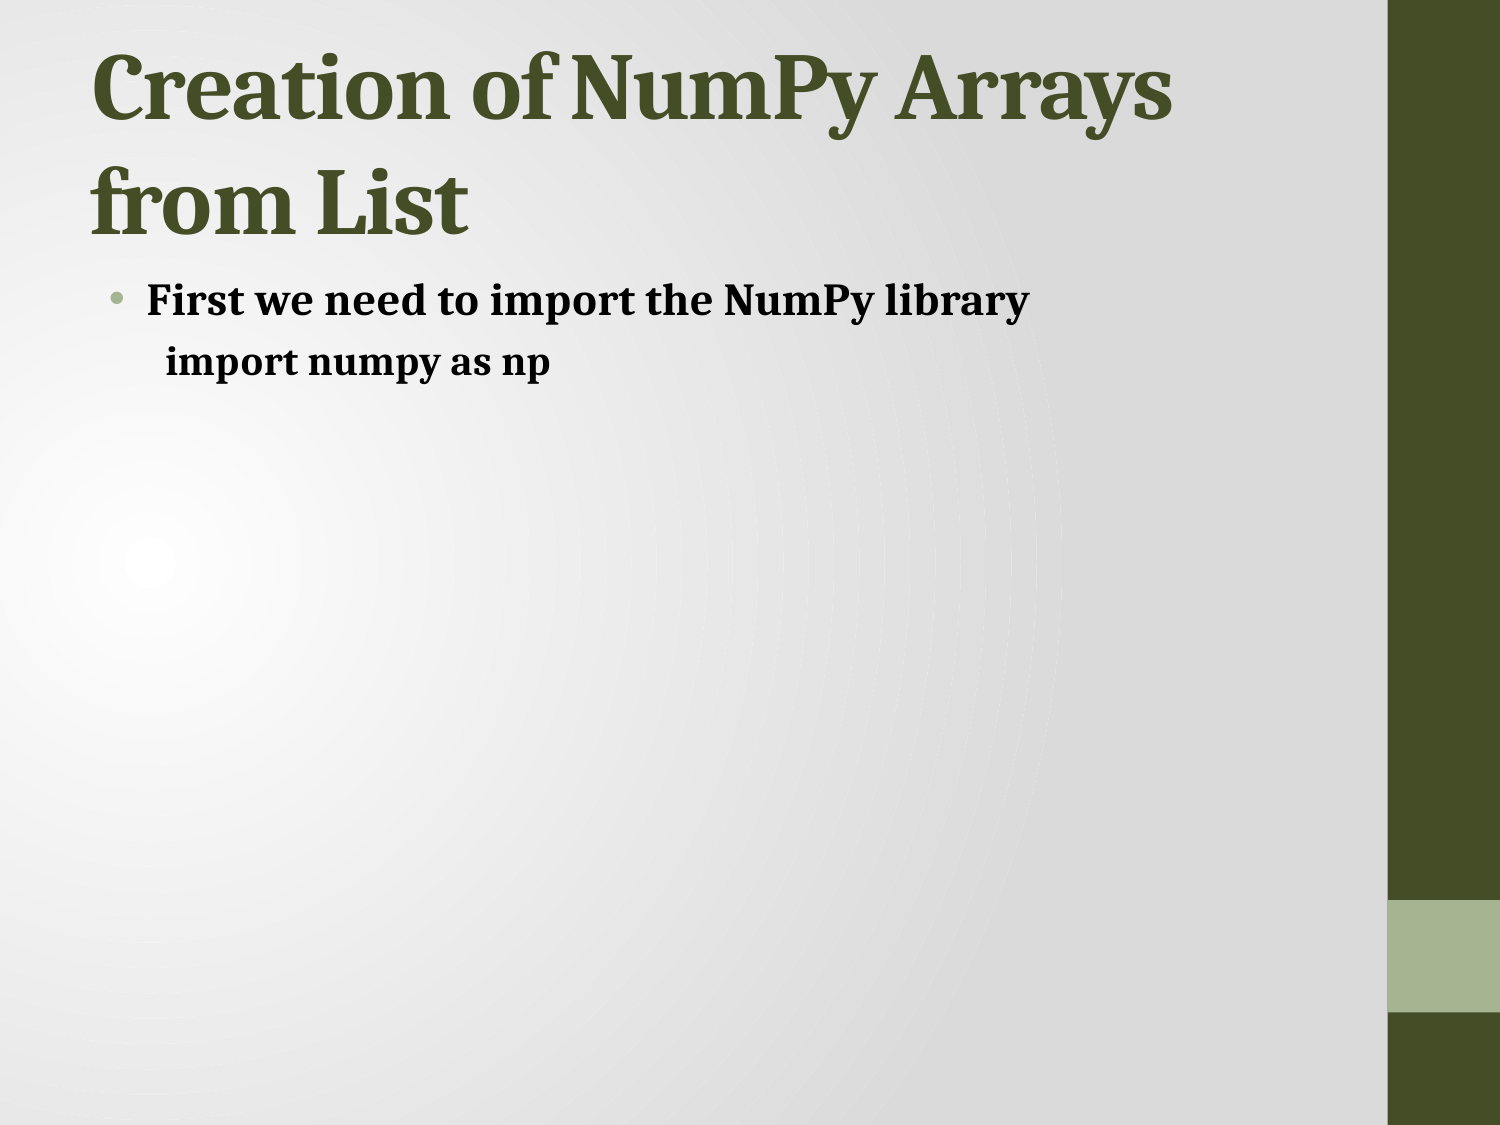

# Creation of NumPy Arrays from List
First we need to import the NumPy library
import numpy as np